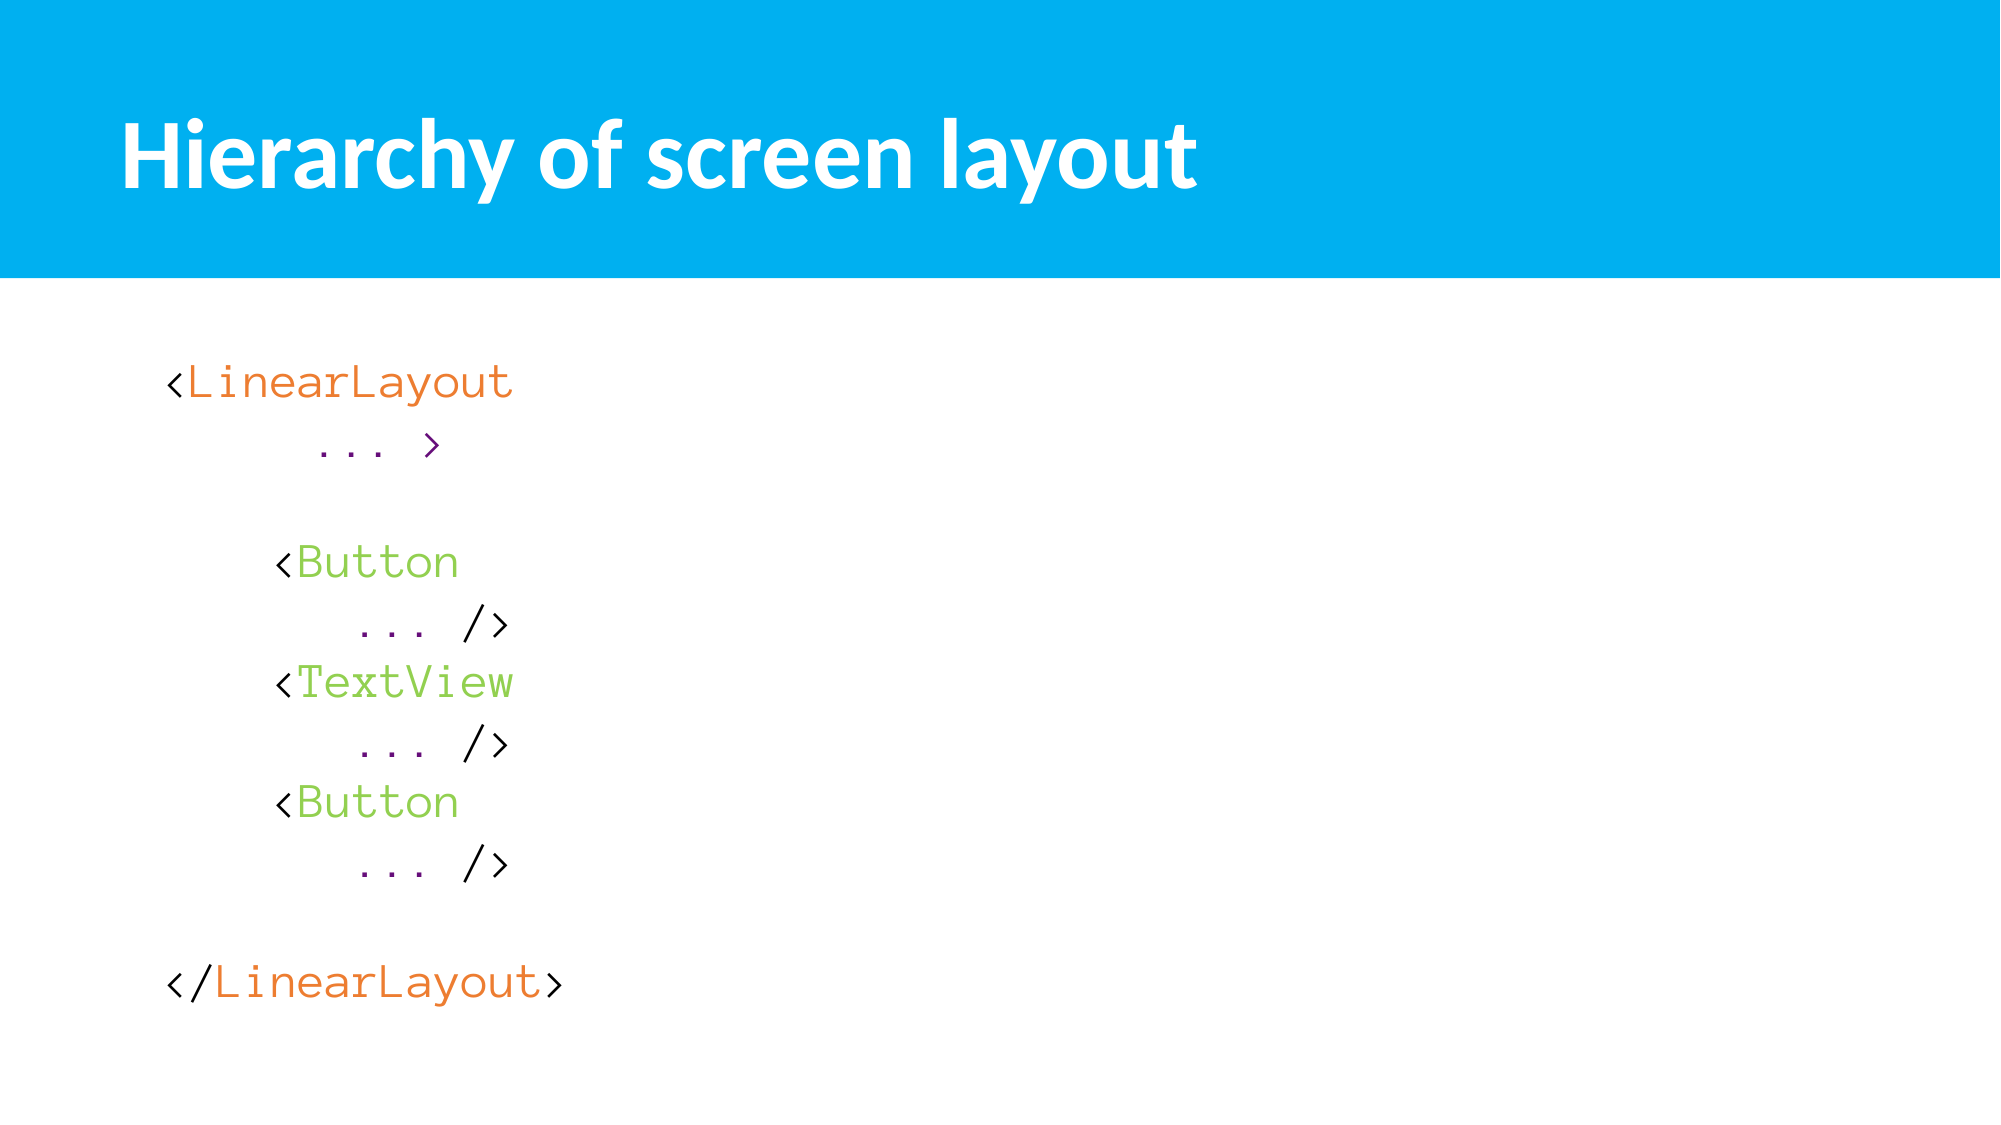

Hierarchy of screen layout
<LinearLayout
  	... >

    <Button
       ... />
    <TextView
       ... />
    <Button
       ... />

</LinearLayout>